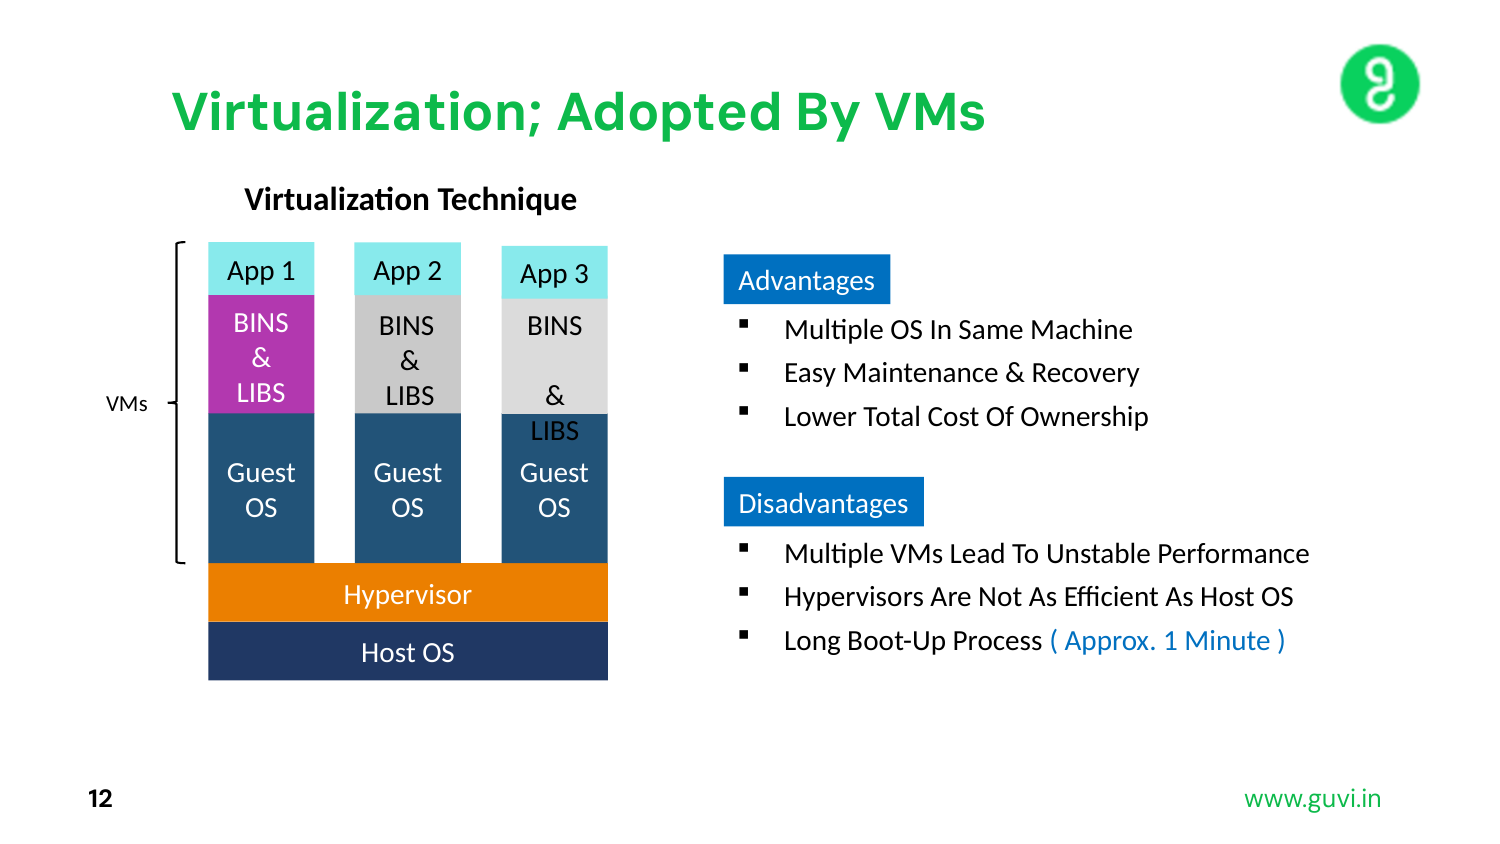

Virtualization; Adopted By VMs
Virtualization Technique

App 1
App 2
App 3
Advantages

BINS
&
LIBS
BINS
&
LIBS
BINS
 &
 LIBS
Multiple OS In Same Machine
Easy Maintenance & Recovery
Lower Total Cost Of Ownership
VMs
Guest OS
Guest OS
Guest OS
Disadvantages
Multiple VMs Lead To Unstable Performance
Hypervisors Are Not As Efficient As Host OS
Long Boot-Up Process ( Approx. 1 Minute )
Hypervisor
Host OS
12
www.guvi.in